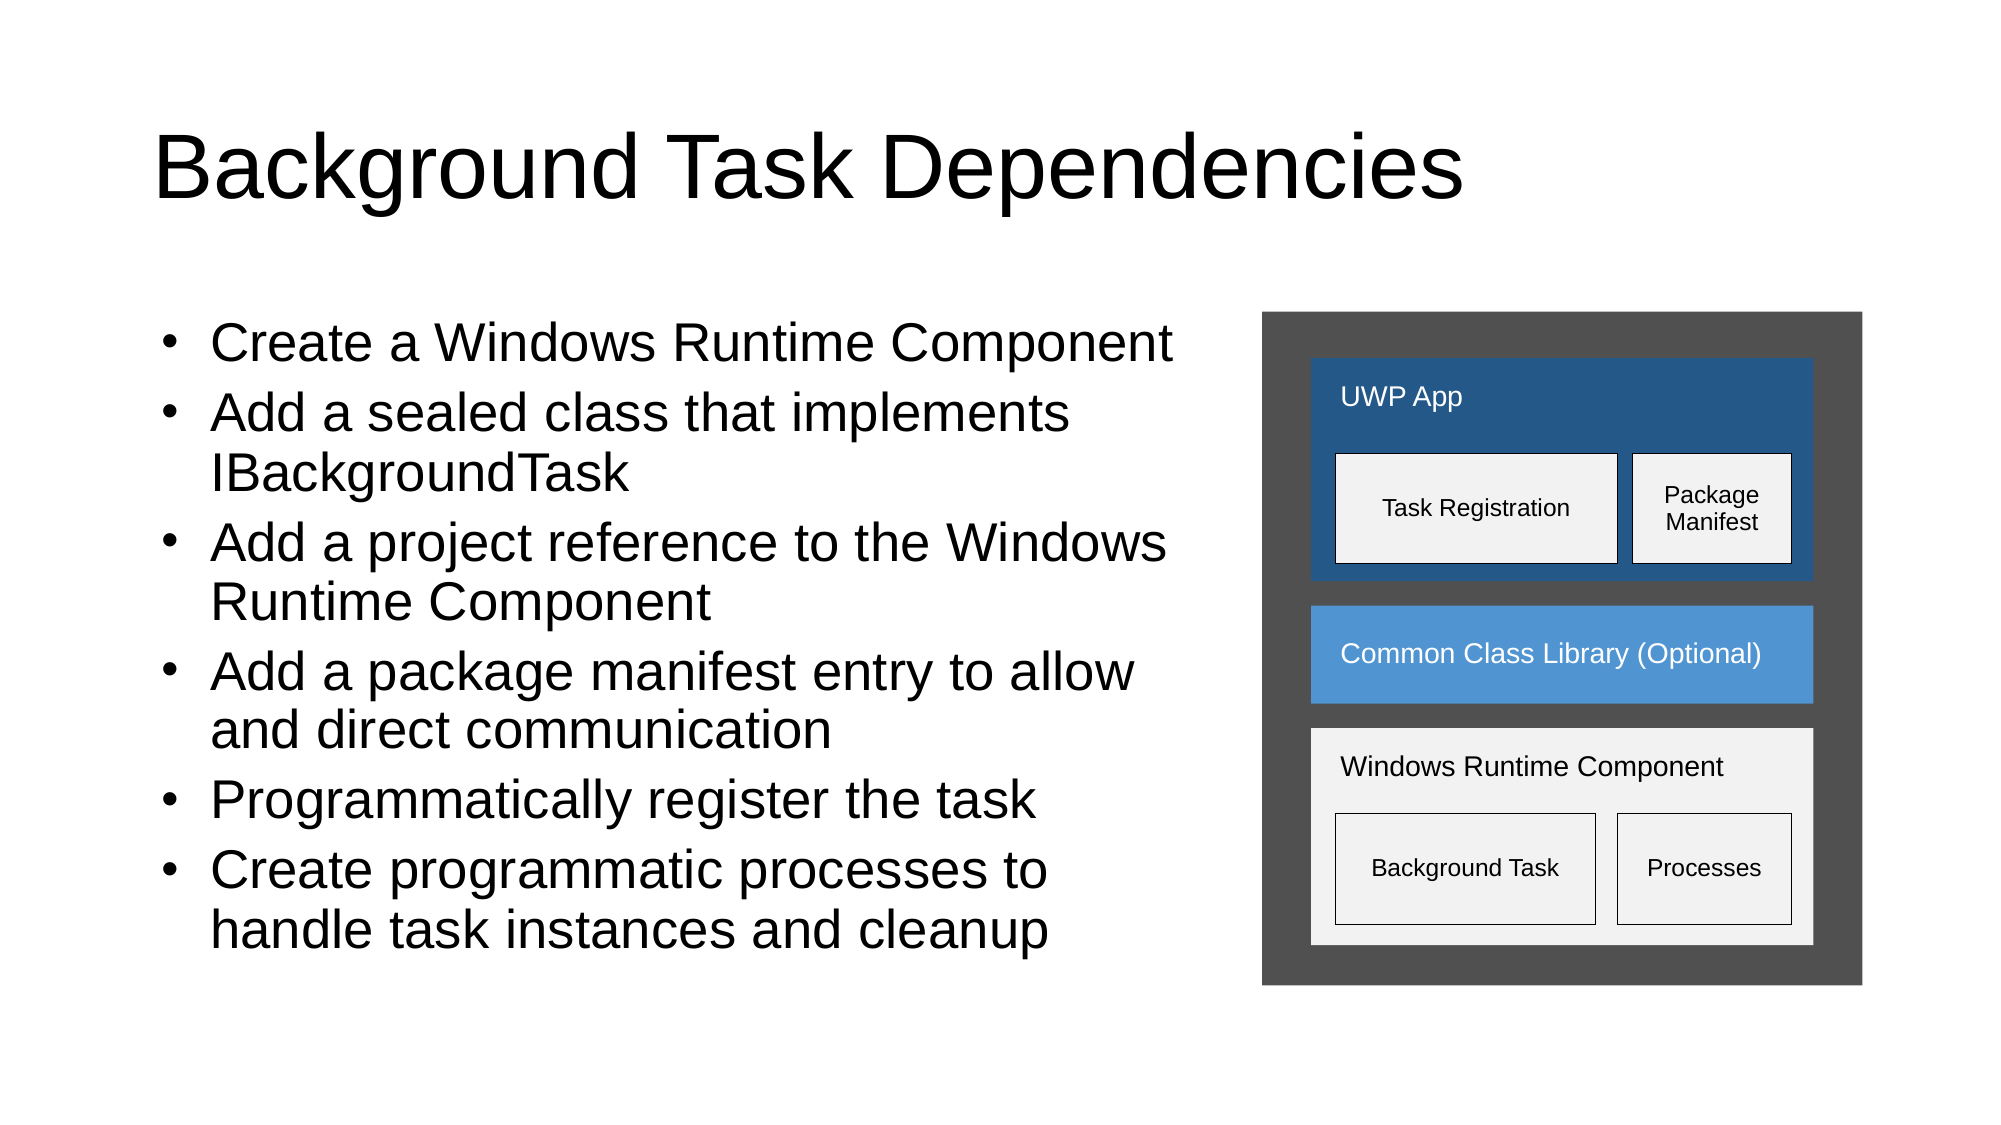

# Background Task Dependencies
Create a Windows Runtime Component
Add a sealed class that implements IBackgroundTask
Add a project reference to the Windows Runtime Component
Add a package manifest entry to allow and direct communication
Programmatically register the task
Create programmatic processes to handle task instances and cleanup

UWP App
Task Registration
Package Manifest
Common Class Library (Optional)
Windows Runtime Component
Background Task
Processes